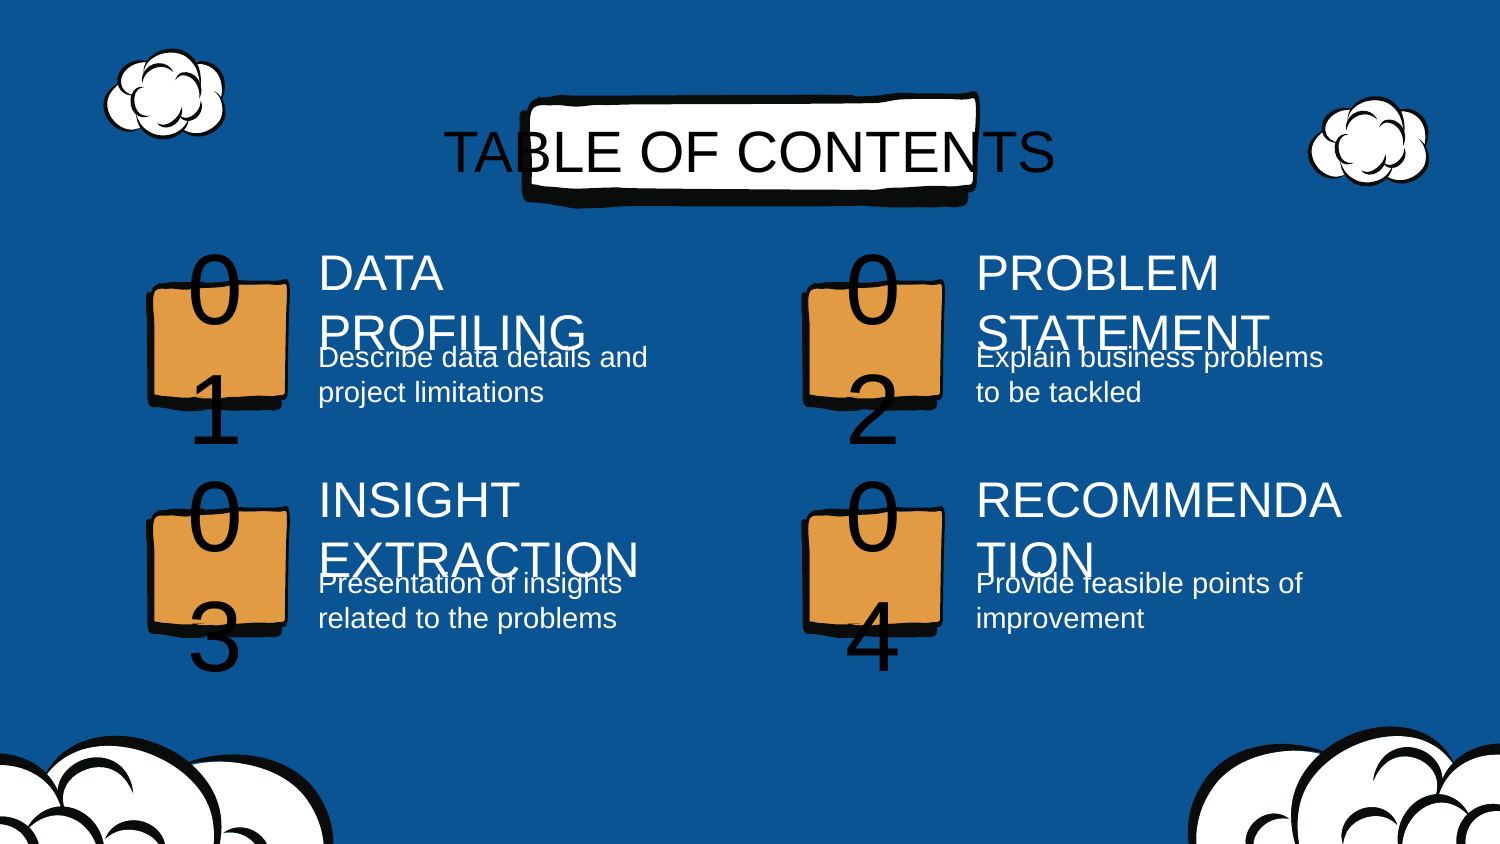

# TABLE OF CONTENTS

DATA PROFILING
PROBLEM STATEMENT
01
02
Describe data details and project limitations
Explain business problems to be tackled

INSIGHT EXTRACTION
RECOMMENDATION
03
04
Presentation of insights related to the problems
Provide feasible points of improvement